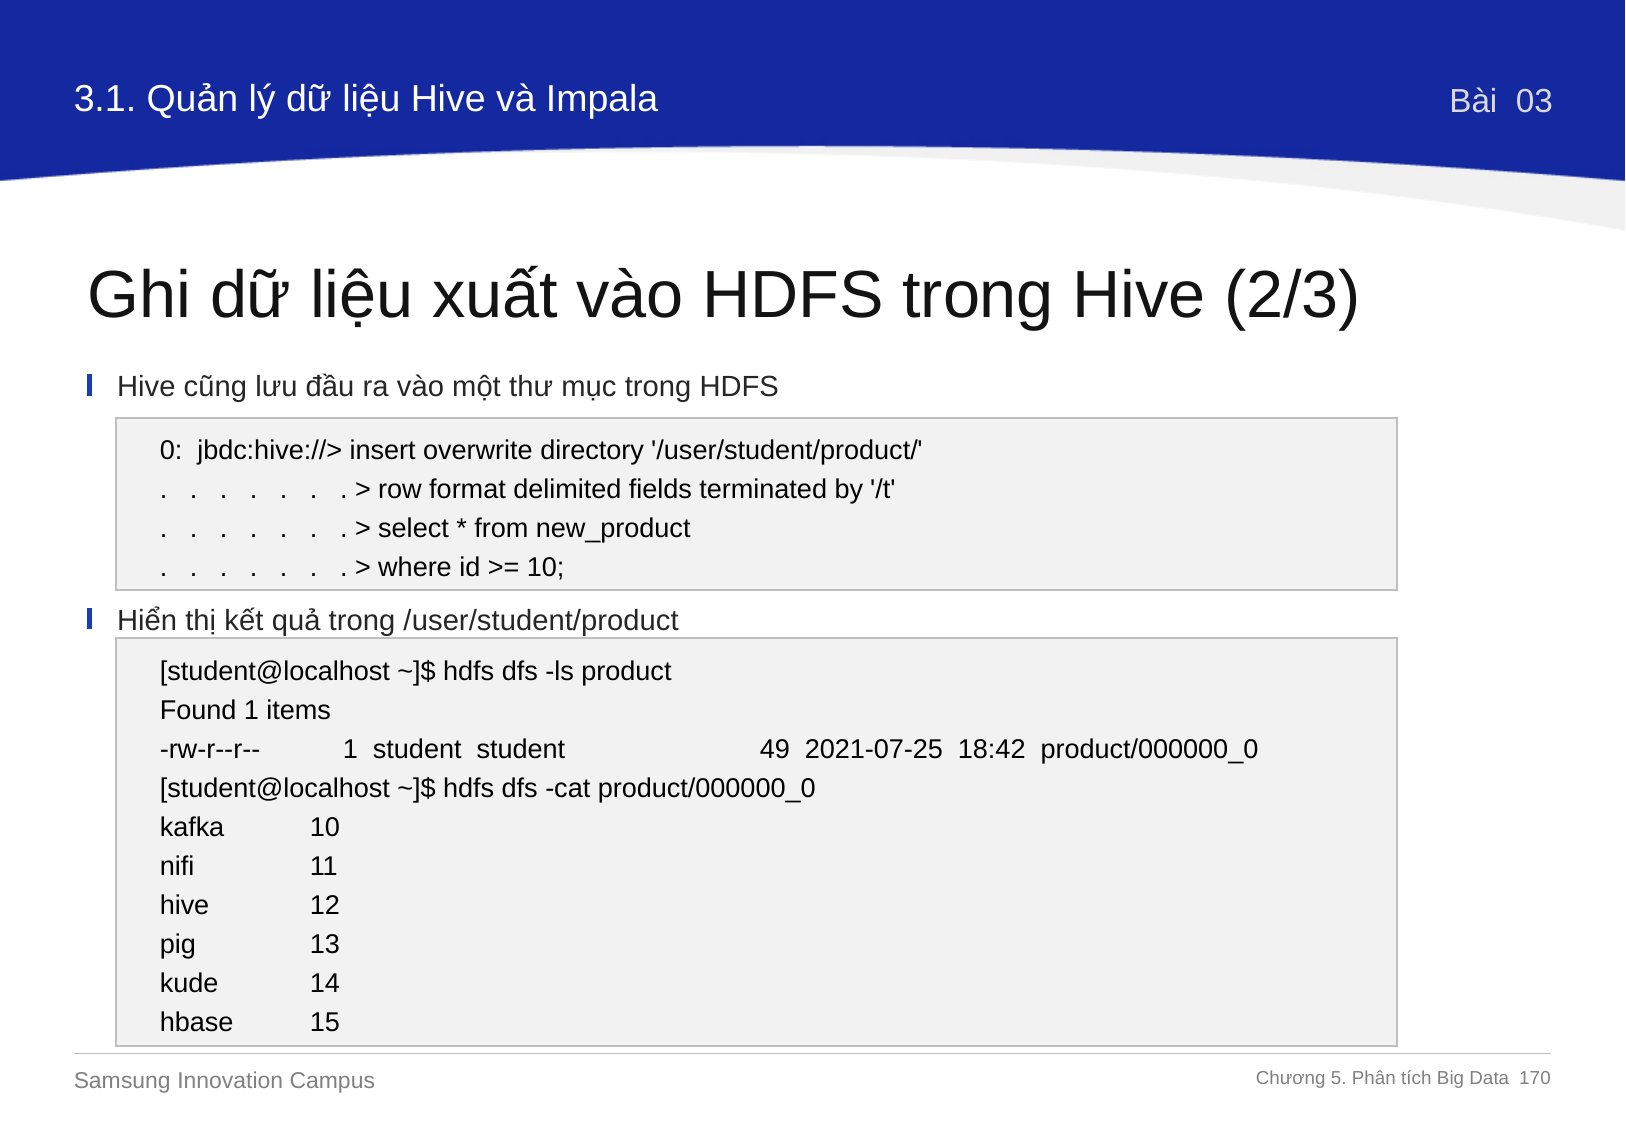

3.1. Quản lý dữ liệu Hive và Impala
Bài  03
Ghi dữ liệu xuất vào HDFS trong Hive (2/3)
Hive cũng lưu đầu ra vào một thư mục trong HDFS

Hiển thị kết quả trong /user/student/product
0:  jbdc:hive://> insert overwrite directory '/user/student/product/'
.   .   .   .   .   .   . > row format delimited fields terminated by '/t'
.   .   .   .   .   .   . > select * from new_product
.   .   .   .   .   .   . > where id >= 10;
[student@localhost ~]$ hdfs dfs -ls product
Found 1 items
-rw-r--r--           1  student  student		49  2021-07-25  18:42  product/000000_0
[student@localhost ~]$ hdfs dfs -cat product/000000_0
kafka	10
nifi	11
hive	12
pig	13
kude	14
hbase	15